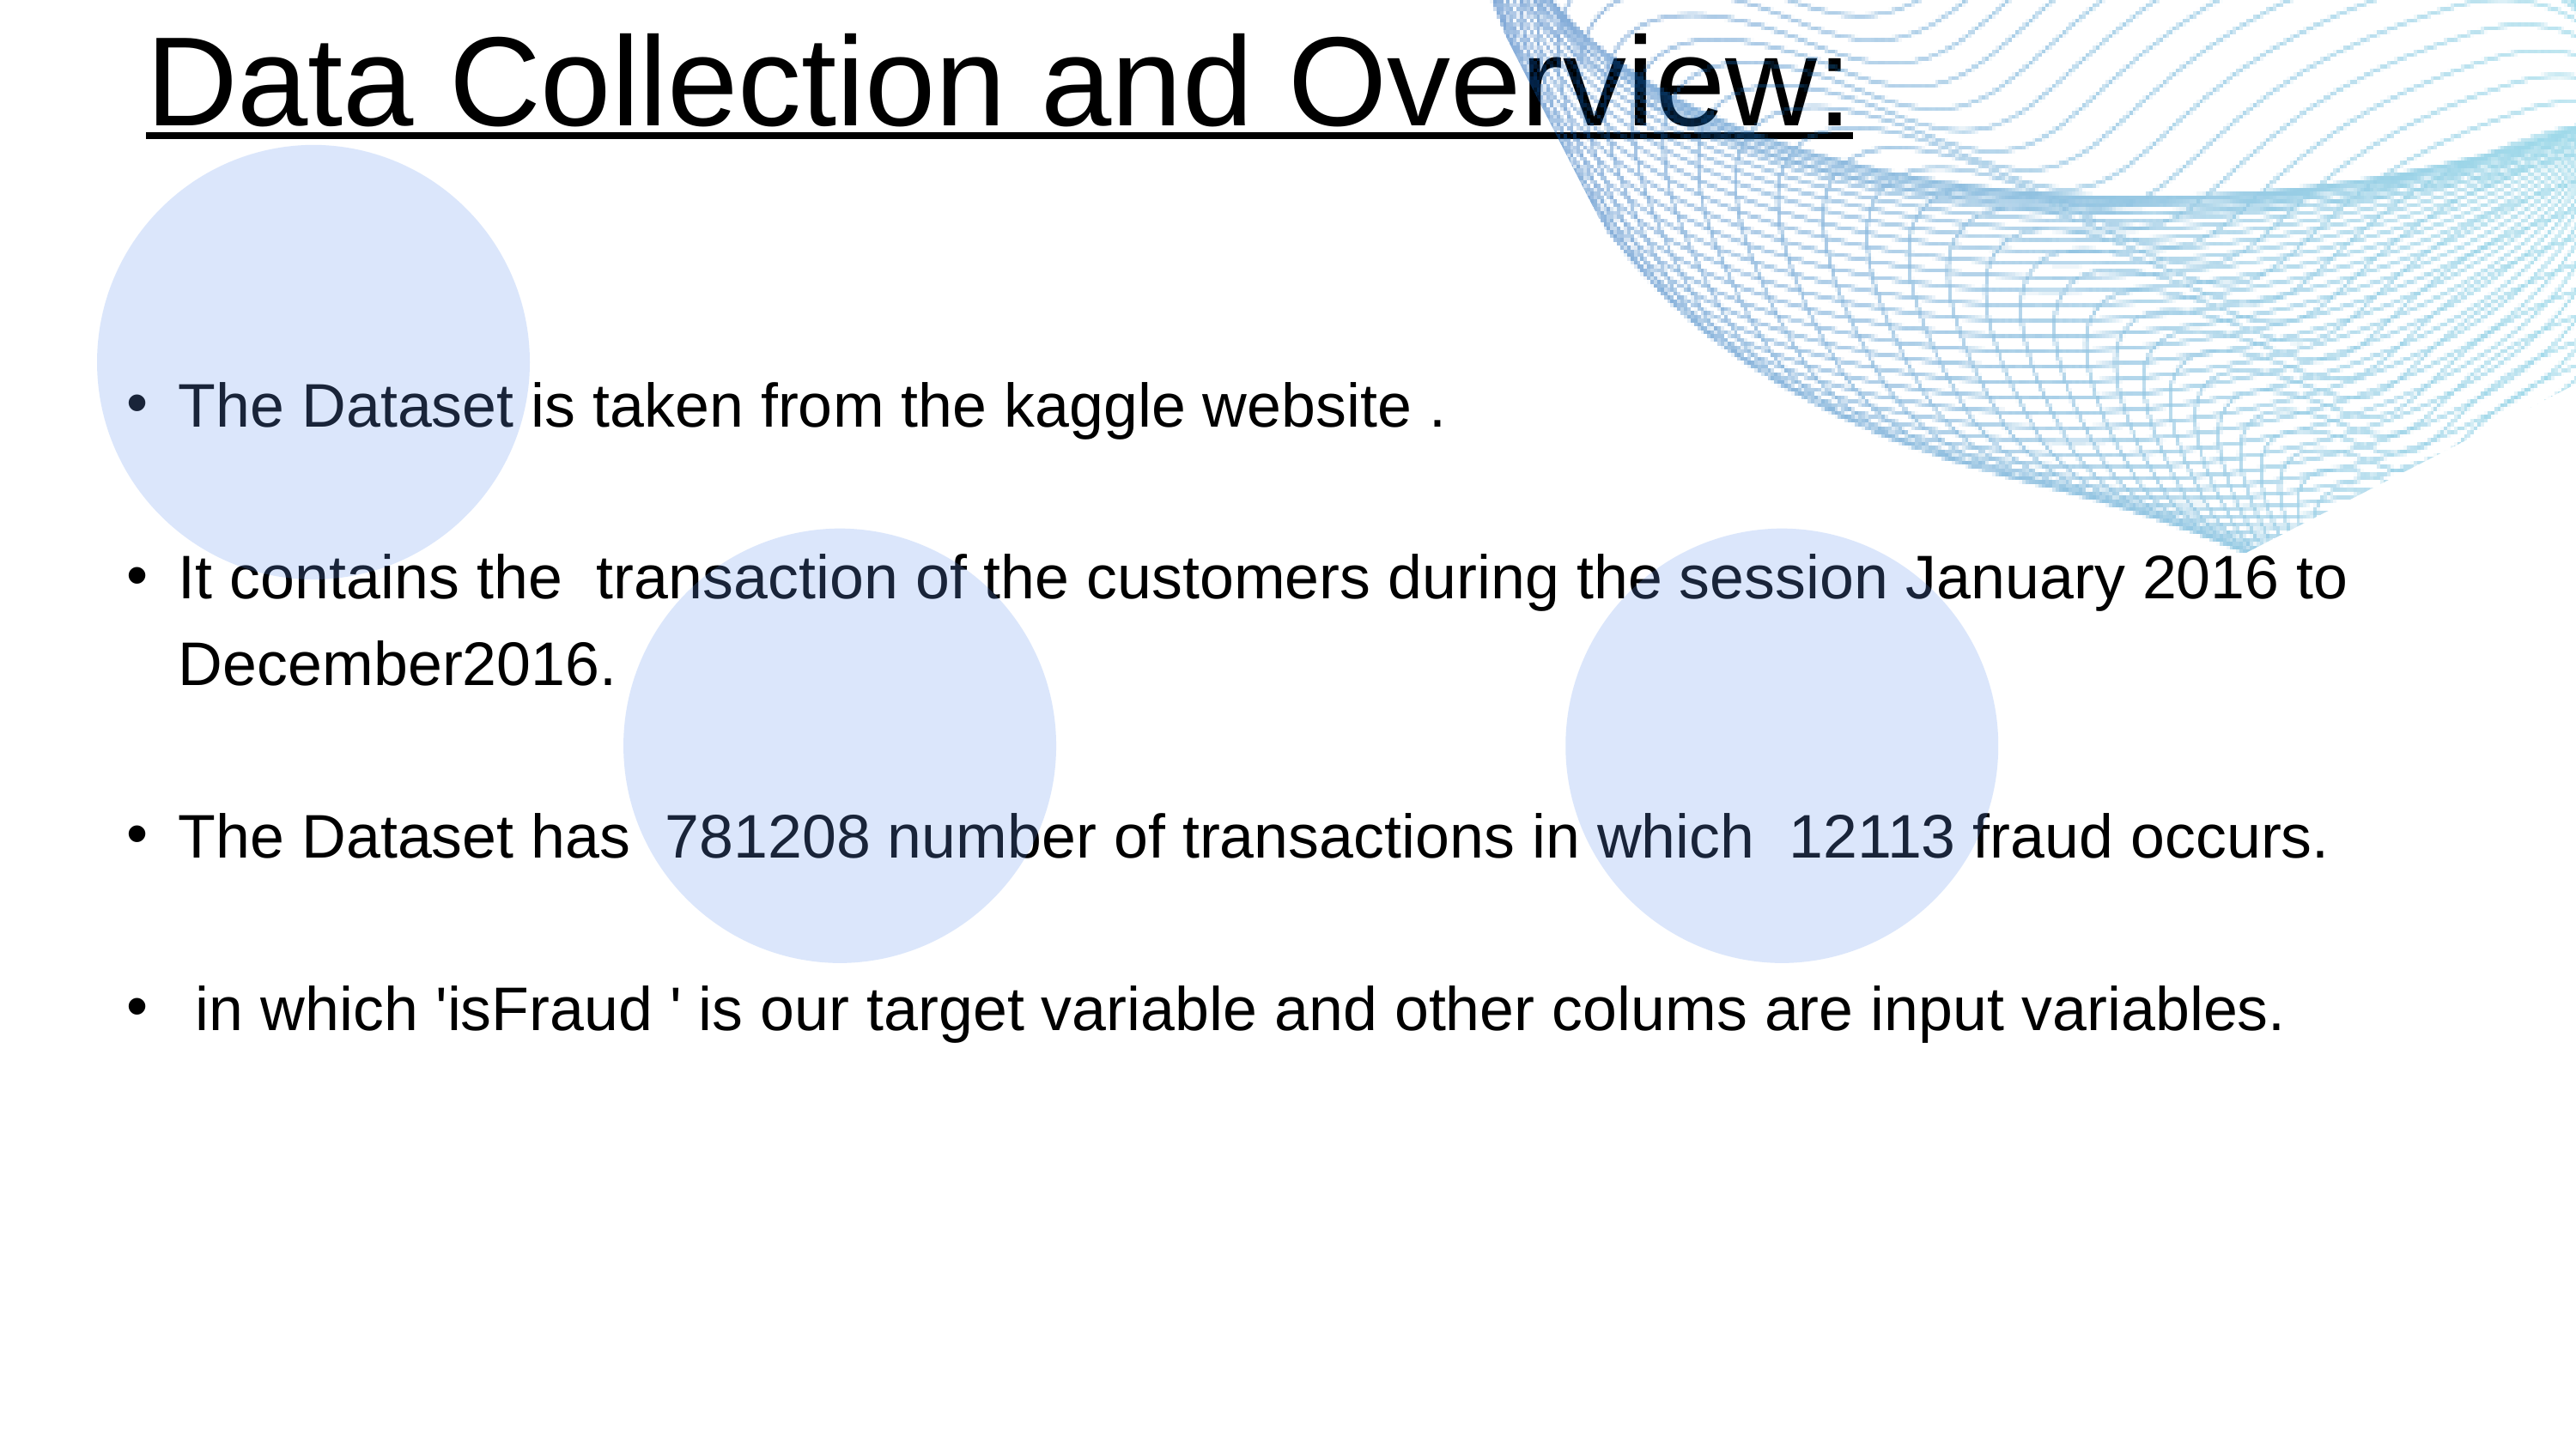

Data Collection and Overview:

The Dataset is taken from the kaggle website .

It contains the  transaction of the customers during the session January 2016 to December2016.

The Dataset has  781208 number of transactions in which  12113 fraud occurs.

 in which 'isFraud ' is our target variable and other colums are input variables.